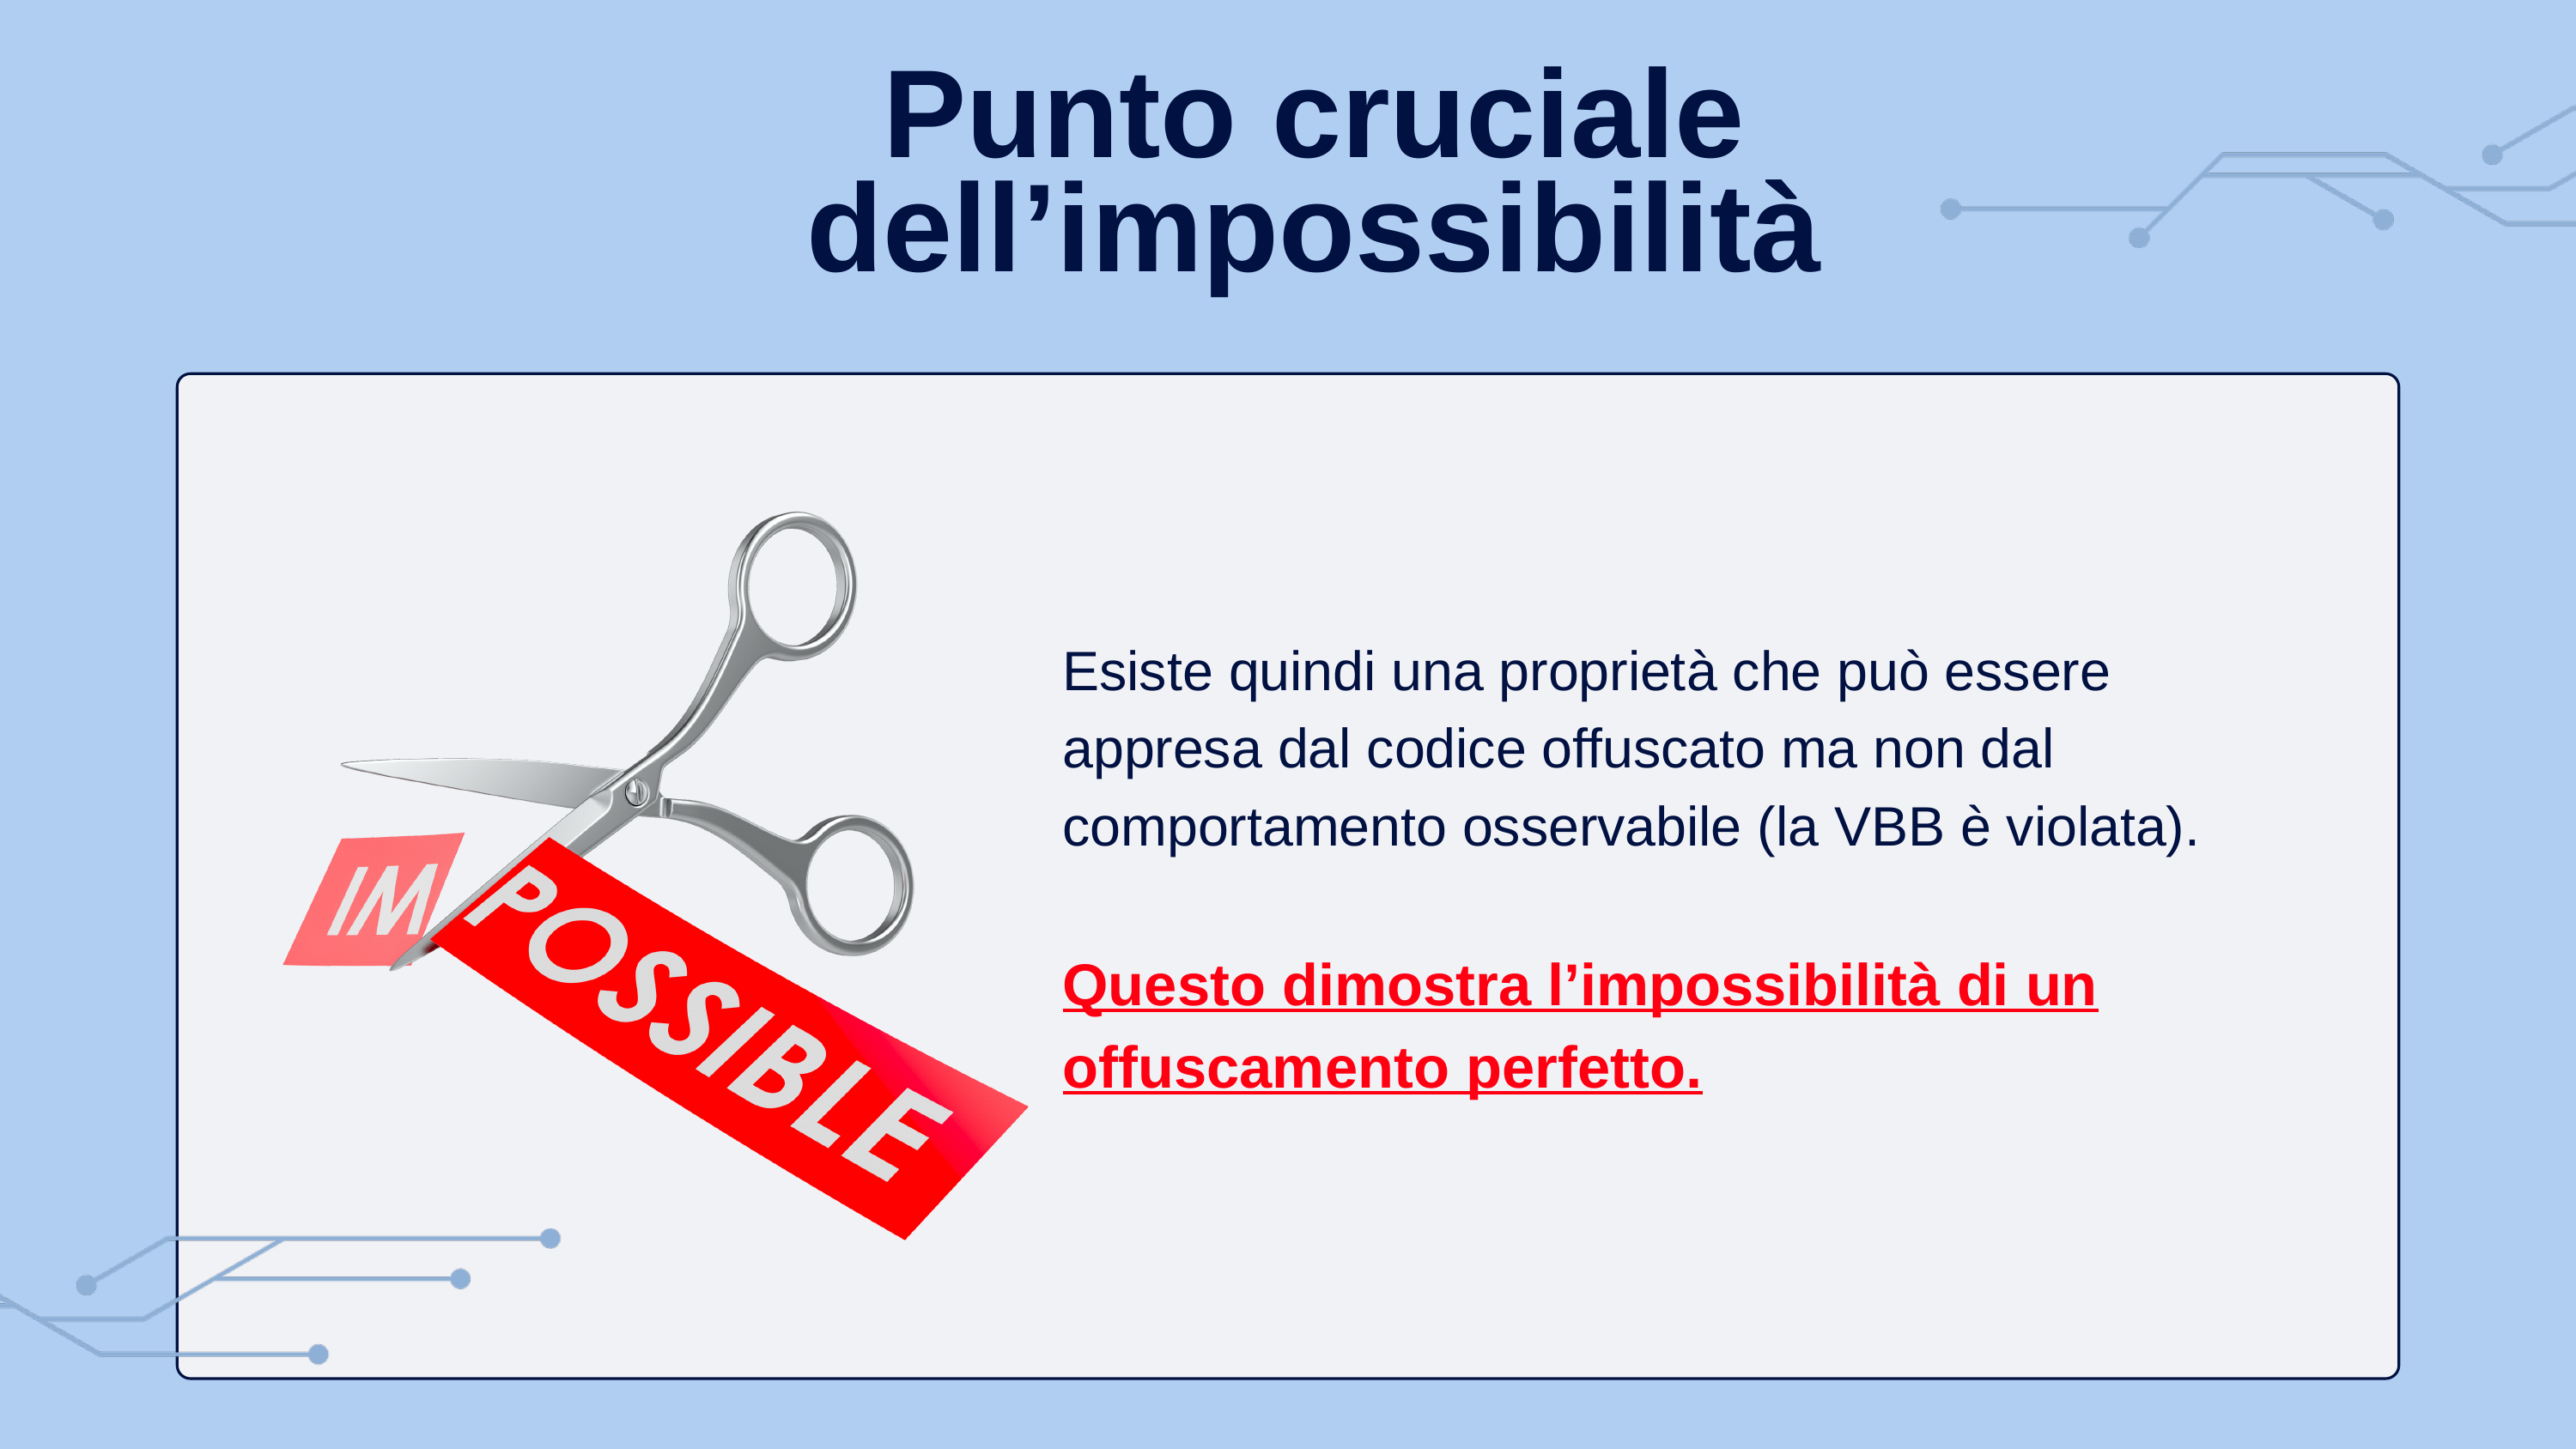

Punto cruciale dell’impossibilità

Esiste quindi una proprietà che può essere appresa dal codice offuscato ma non dal comportamento osservabile (la VBB è violata).

Questo dimostra l’impossibilità di un offuscamento perfetto.